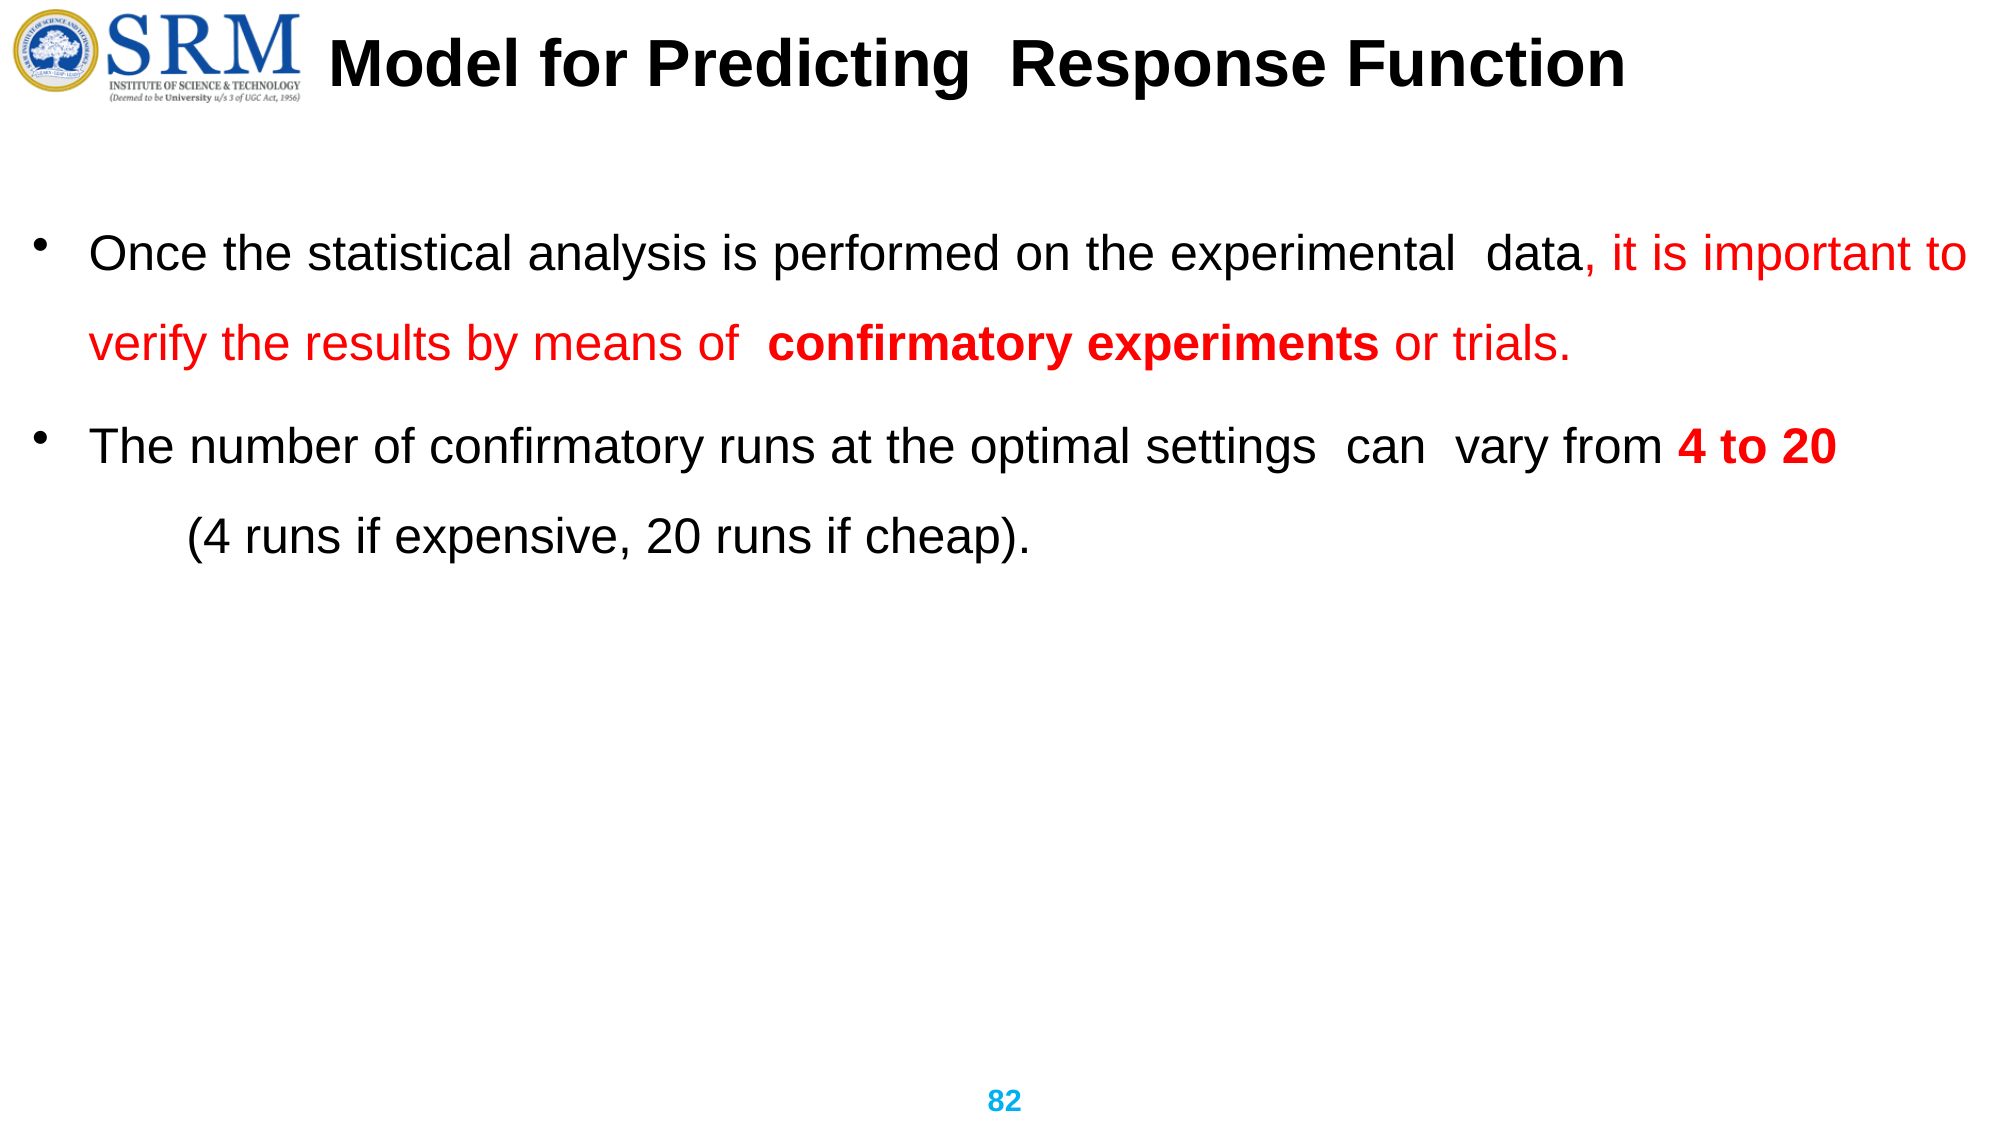

# Model for Predicting  Response Function
Once the statistical analysis is performed on the experimental  data, it is important to verify the results by means of  confirmatory experiments or trials.
The number of confirmatory runs at the optimal settings  can  vary from 4 to 20              (4 runs if expensive, 20 runs if cheap).
82